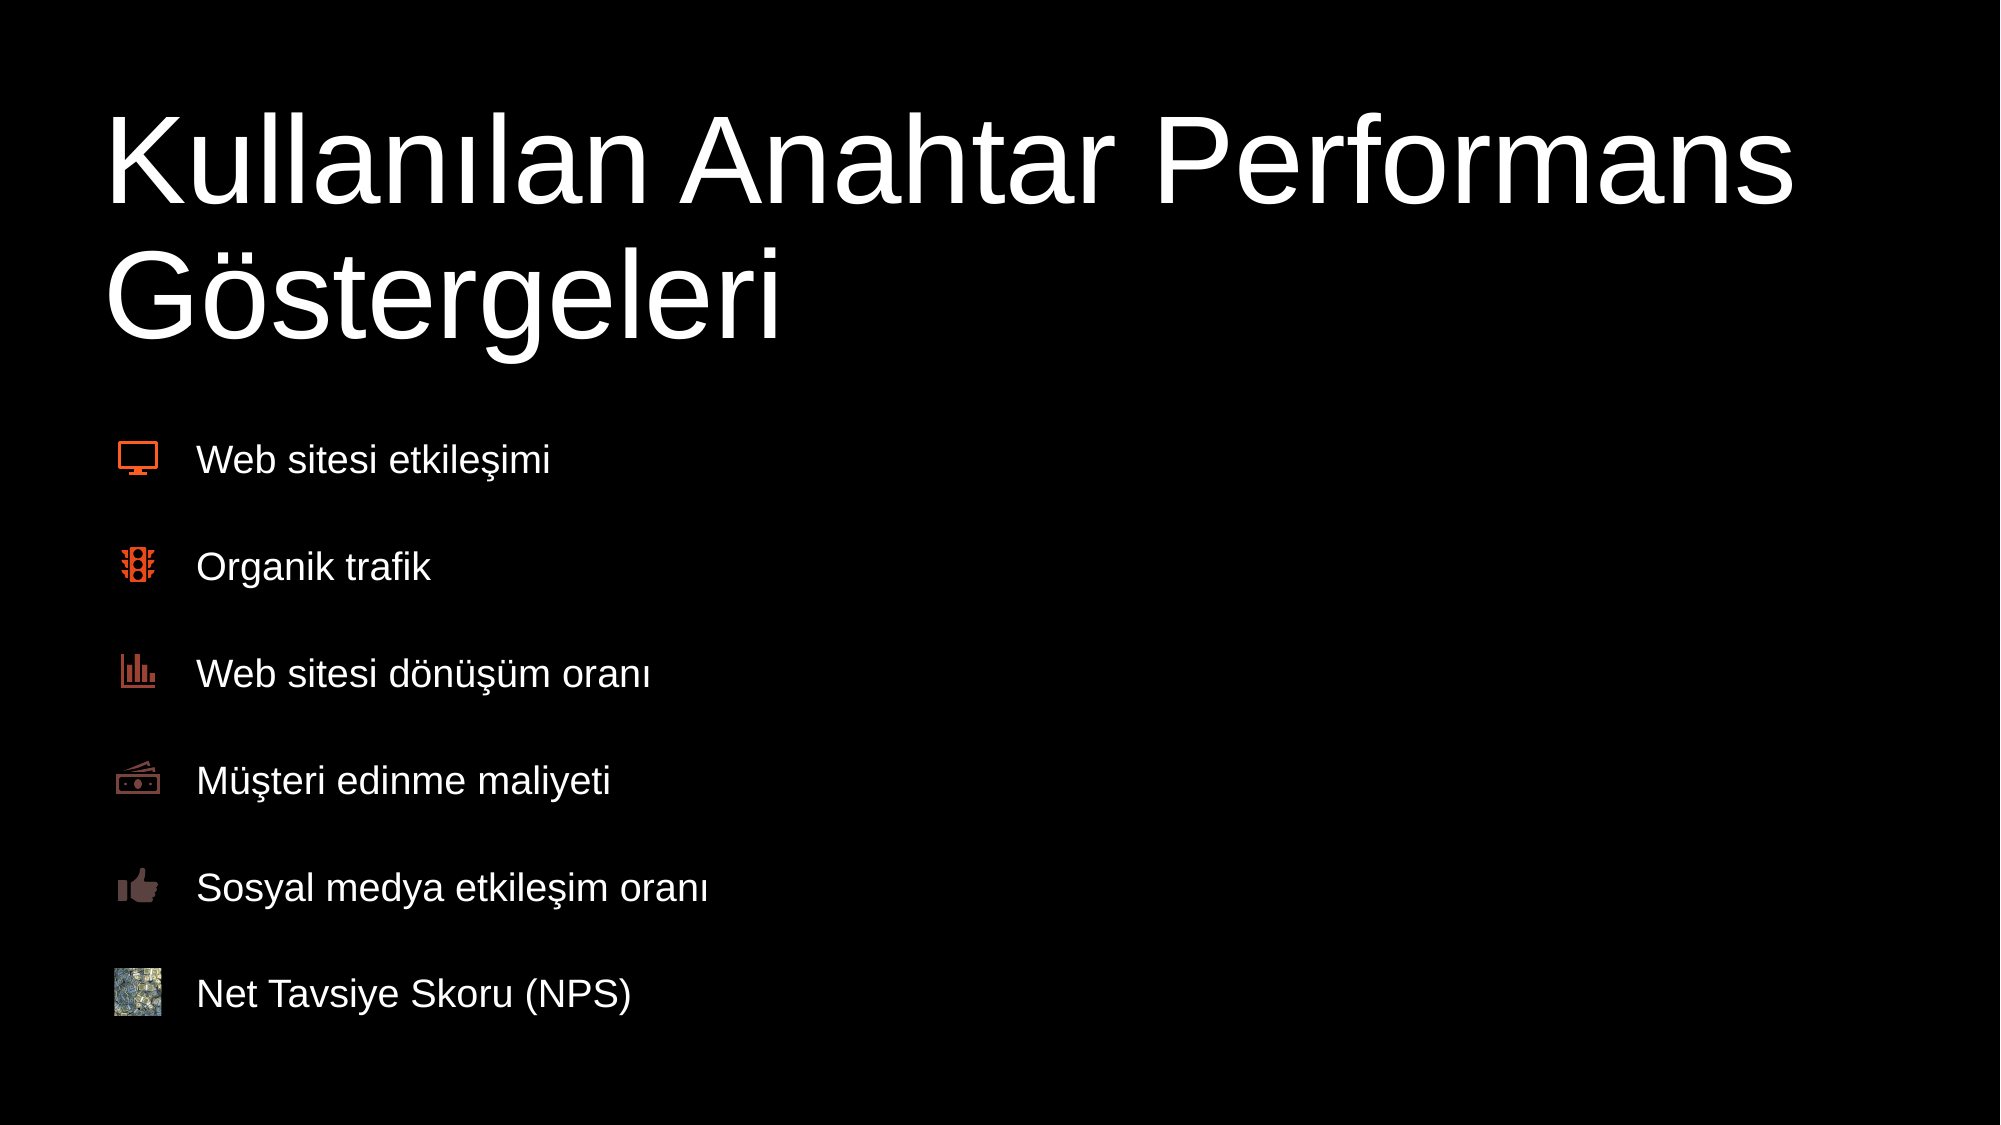

# Kullanılan Anahtar Performans Göstergeleri
Web sitesi etkileşimi
Organik trafik
Web sitesi dönüşüm oranı
Müşteri edinme maliyeti
Sosyal medya etkileşim oranı
Net Tavsiye Skoru (NPS)